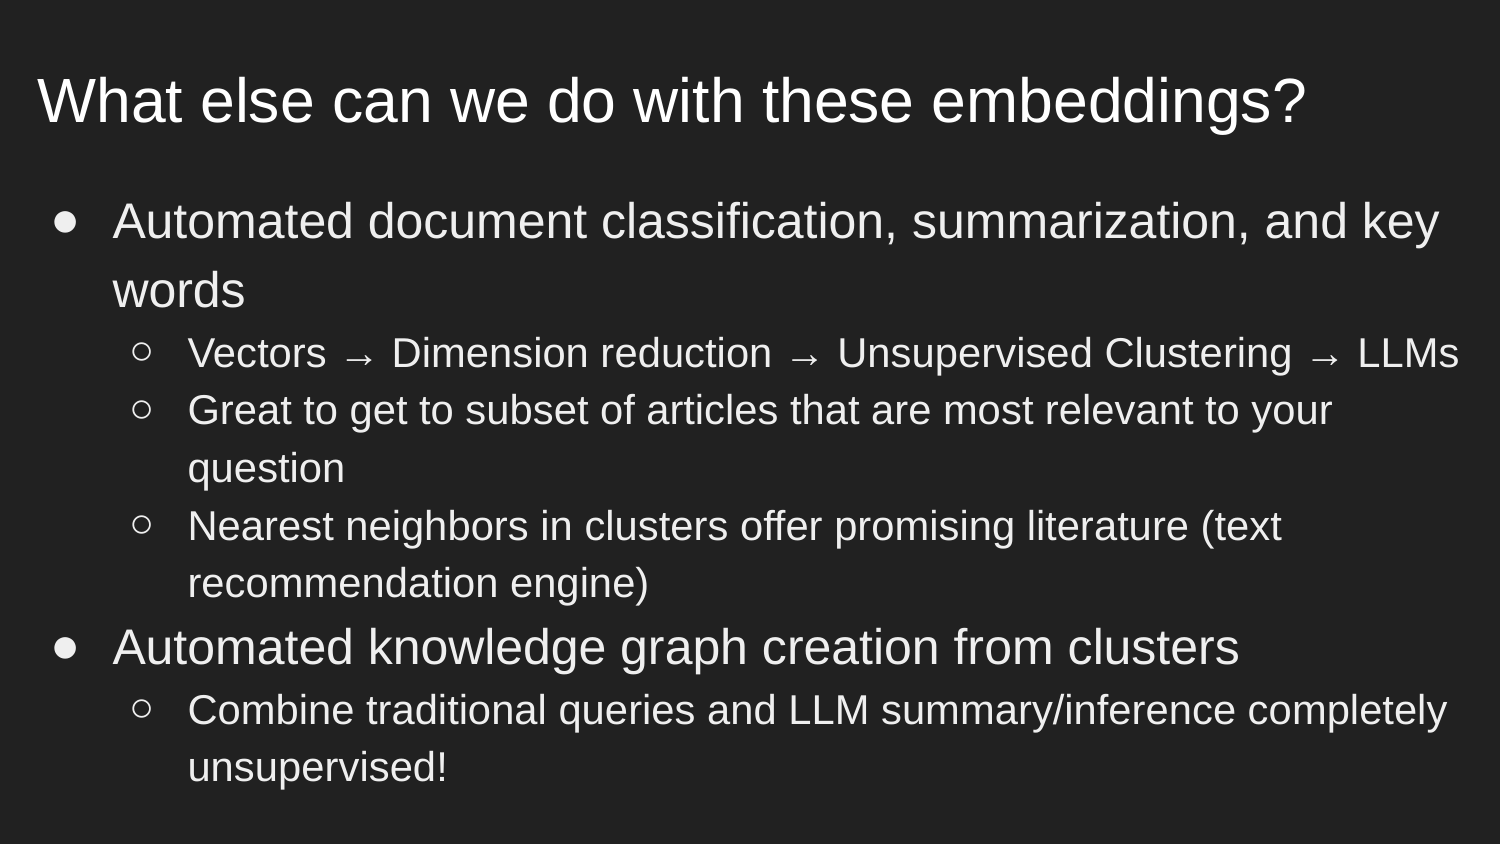

# What else can we do with these embeddings?
Automated document classification, summarization, and key words
Vectors → Dimension reduction → Unsupervised Clustering → LLMs
Great to get to subset of articles that are most relevant to your question
Nearest neighbors in clusters offer promising literature (text recommendation engine)
Automated knowledge graph creation from clusters
Combine traditional queries and LLM summary/inference completely unsupervised!